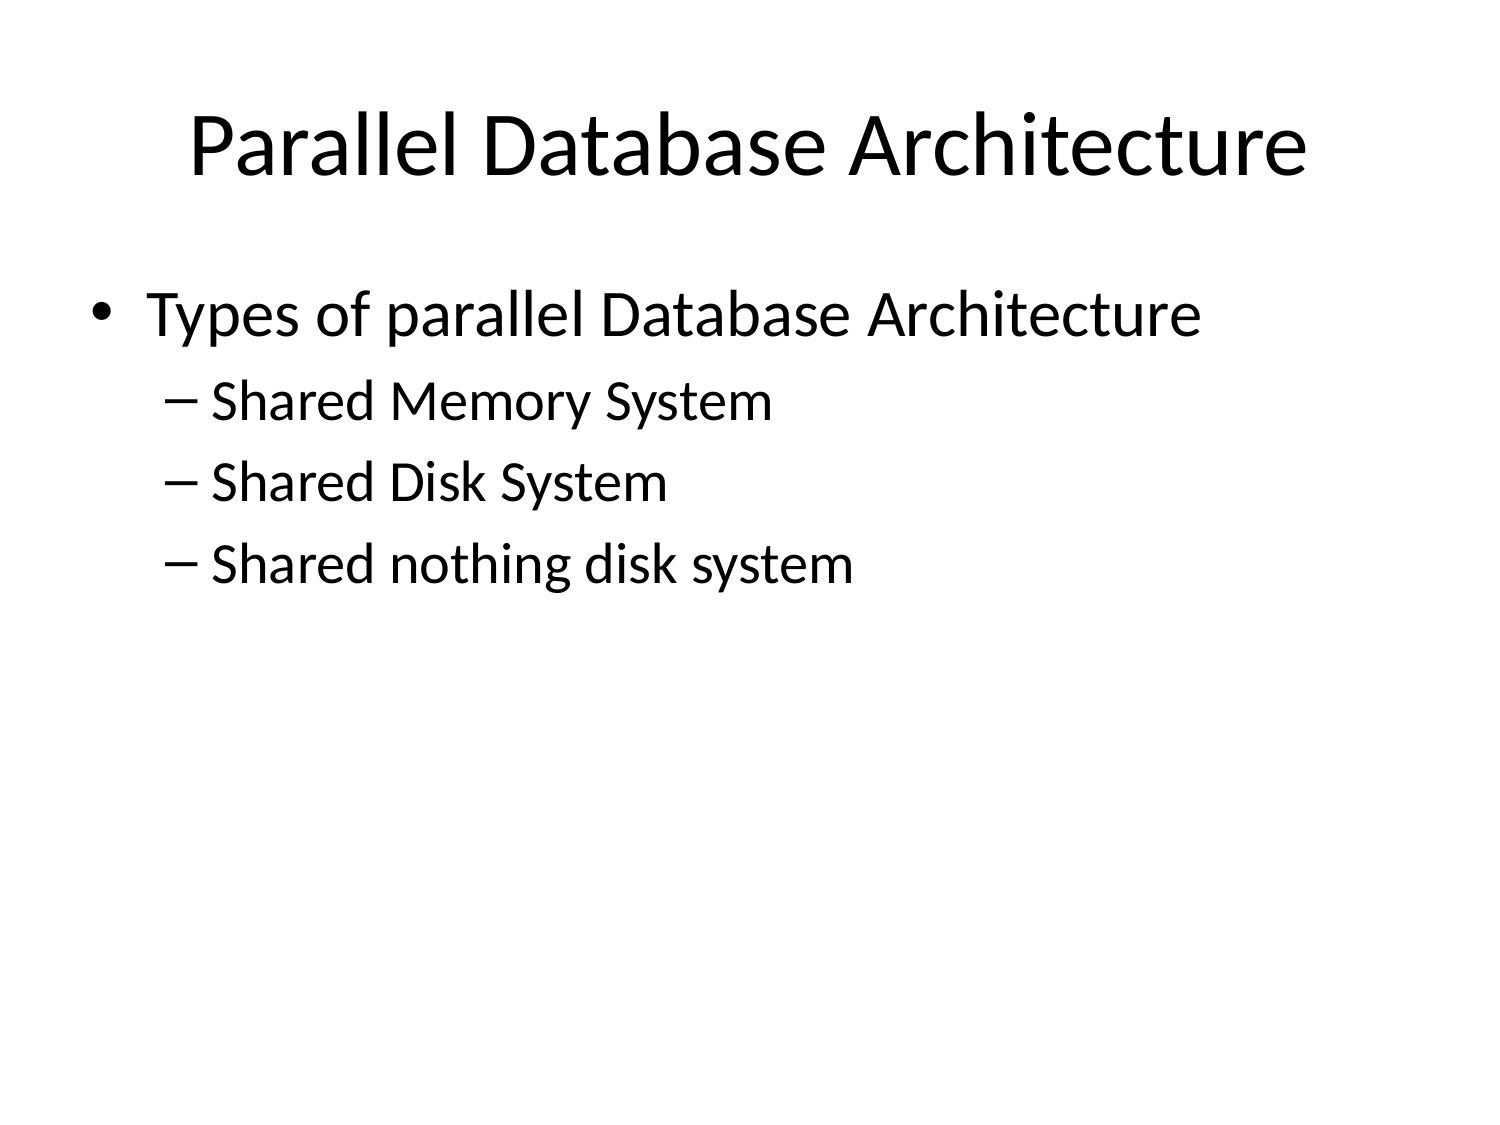

# Parallel Database Architecture
Types of parallel Database Architecture
Shared Memory System
Shared Disk System
Shared nothing disk system